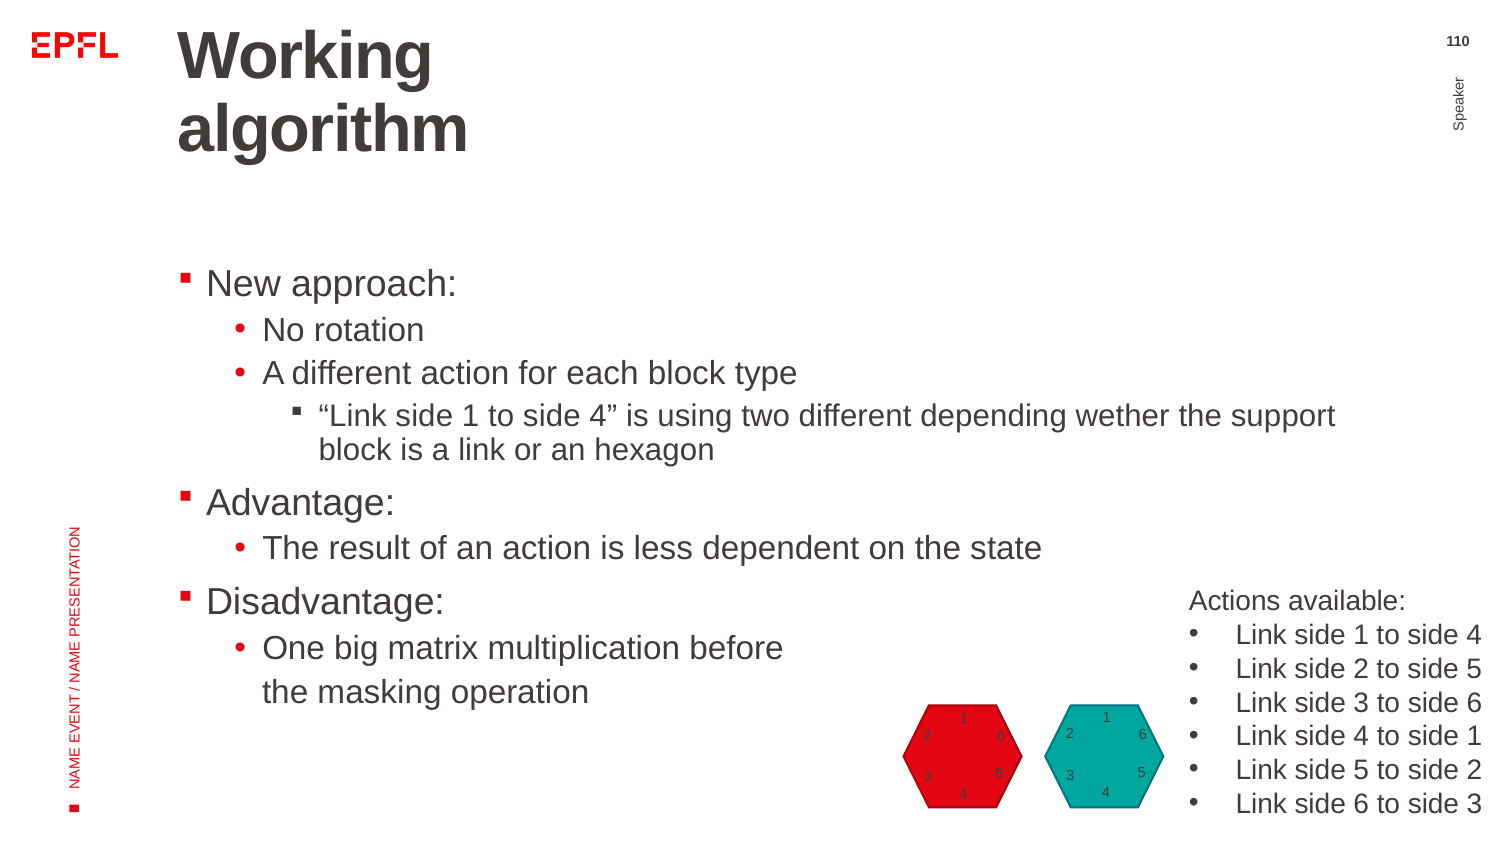

# Working algorithm
110
New approach:
No rotation
A different action for each block type
“Link side 1 to side 4” is using two different depending wether the support block is a link or an hexagon
Advantage:
The result of an action is less dependent on the state
Disadvantage:
One big matrix multiplication before
   the masking operation

Speaker
NAME EVENT / NAME PRESENTATION
Actions available:
Link side 1 to side 4
Link side 2 to side 5
Link side 3 to side 6
Link side 4 to side 1
Link side 5 to side 2
Link side 6 to side 3
1
1

2
6
2
6
5
5
3
3
4
4